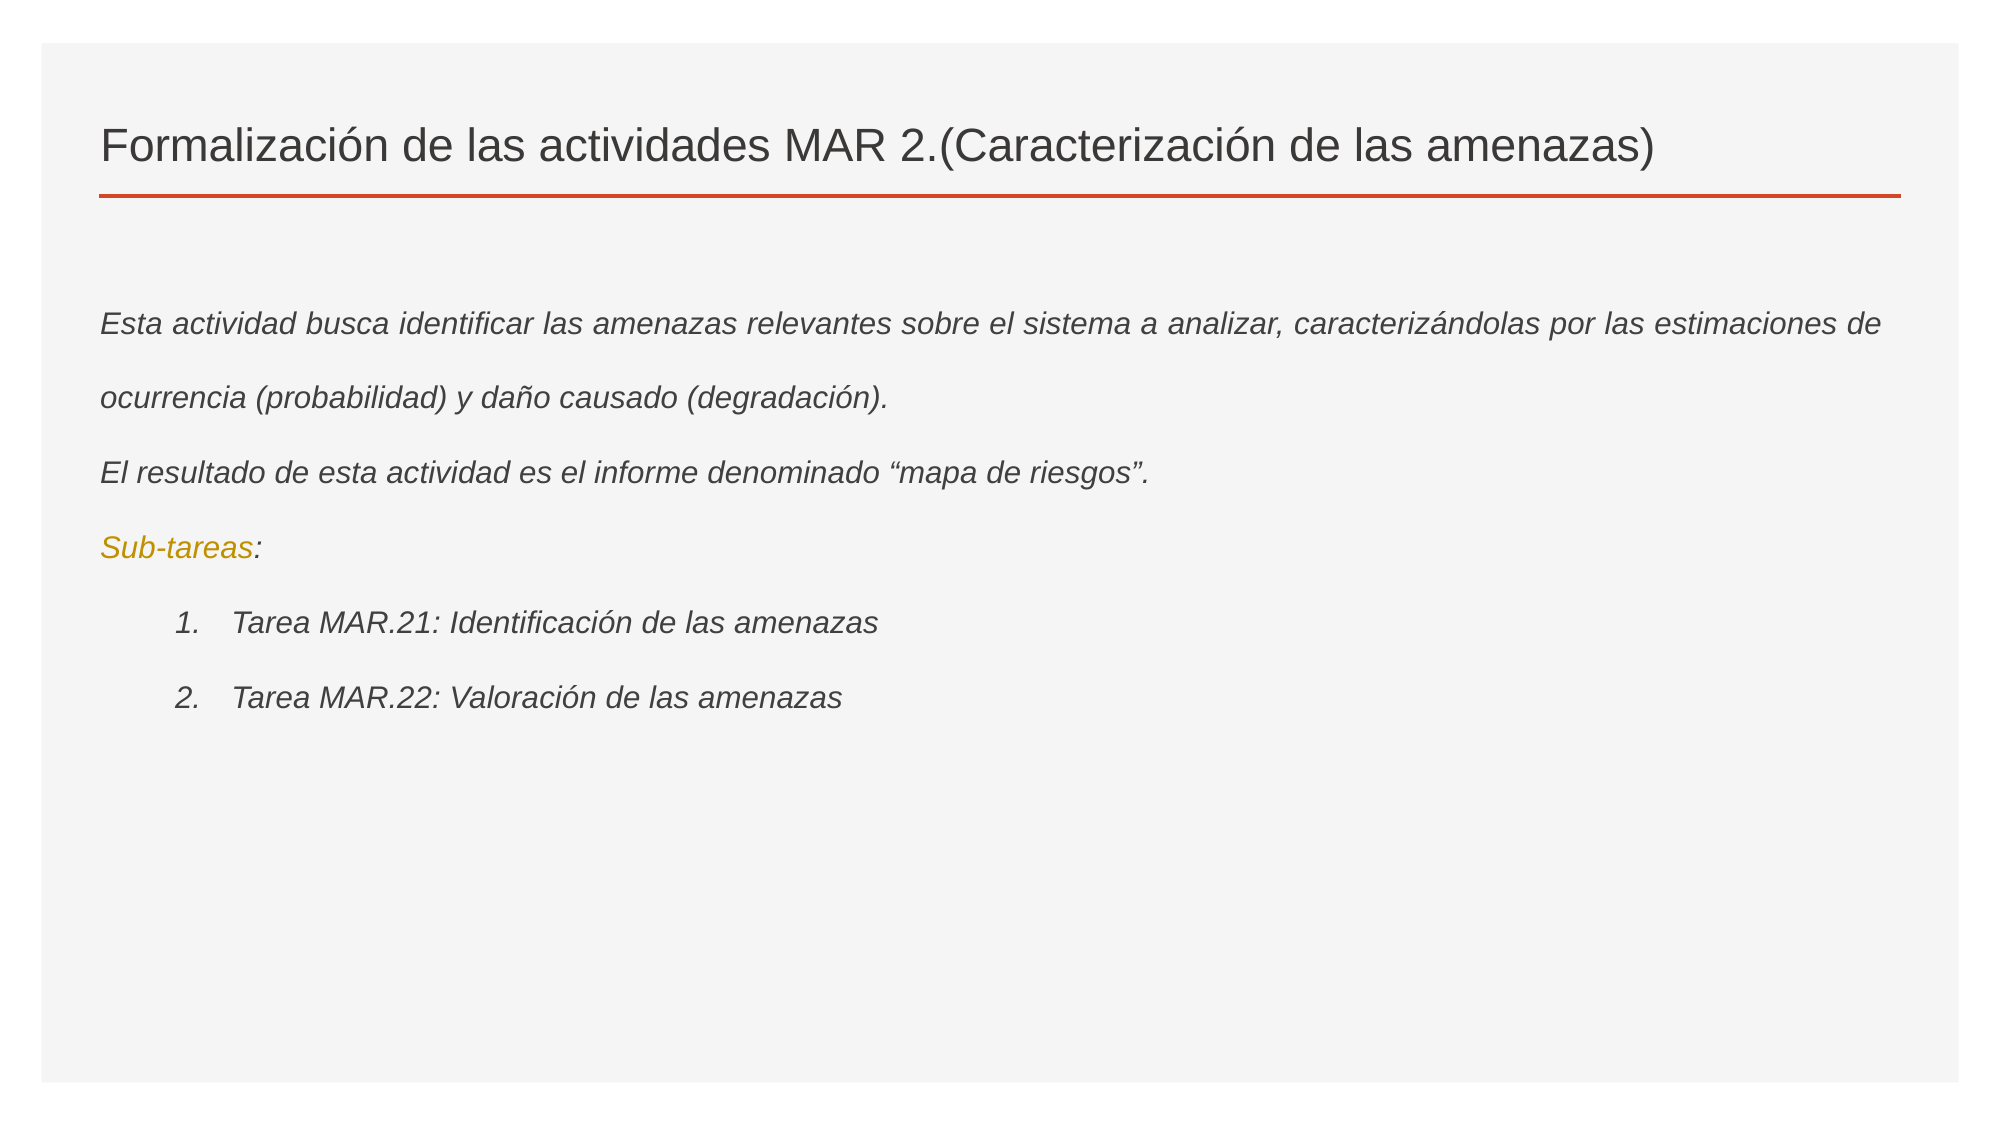

# Formalización de las actividades MAR 2.(Caracterización de las amenazas)
Esta actividad busca identificar las amenazas relevantes sobre el sistema a analizar, caracterizándolas por las estimaciones de ocurrencia (probabilidad) y daño causado (degradación).
El resultado de esta actividad es el informe denominado “mapa de riesgos”.
Sub-tareas:
Tarea MAR.21: Identificación de las amenazas
Tarea MAR.22: Valoración de las amenazas